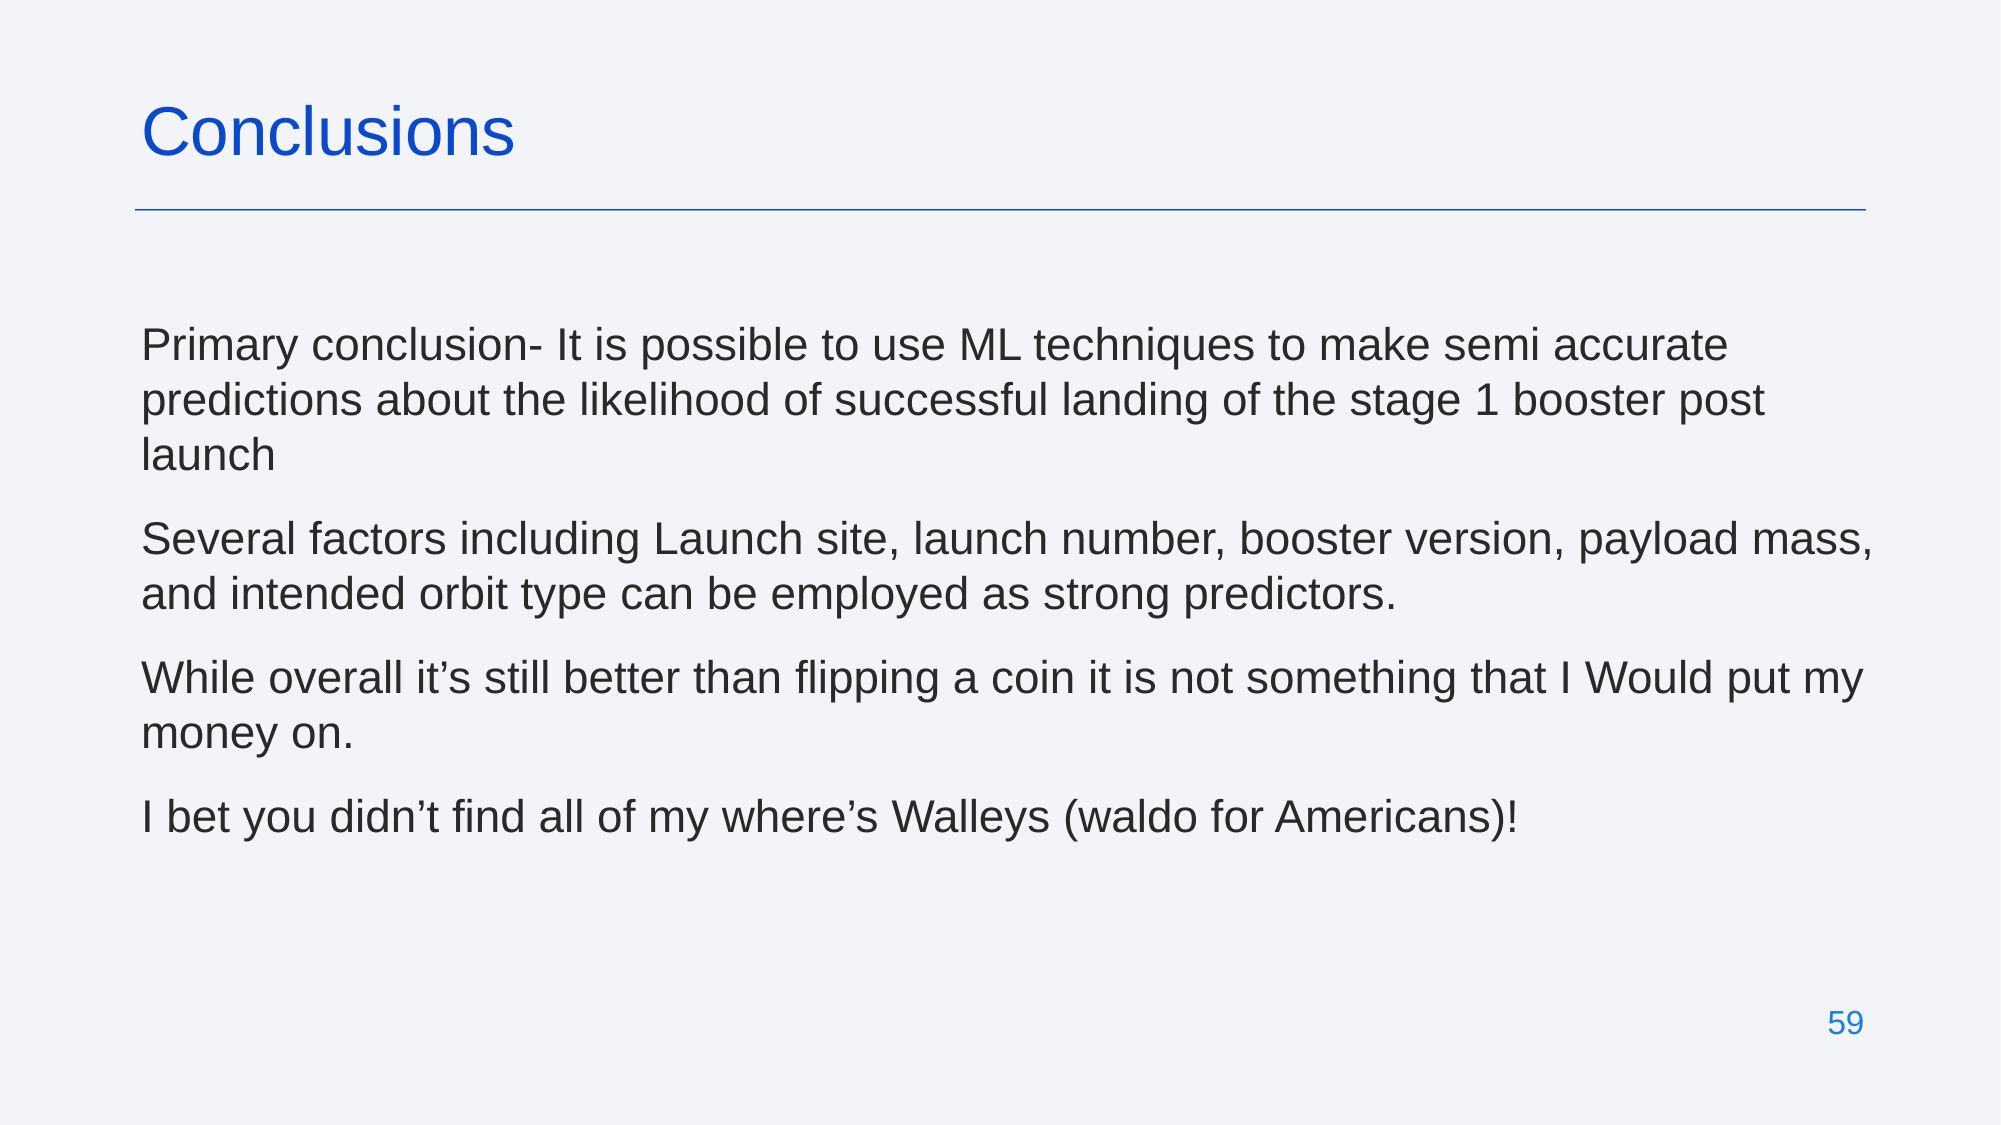

Conclusions
Primary conclusion- It is possible to use ML techniques to make semi accurate predictions about the likelihood of successful landing of the stage 1 booster post launch
Several factors including Launch site, launch number, booster version, payload mass, and intended orbit type can be employed as strong predictors.
While overall it’s still better than flipping a coin it is not something that I Would put my money on.
I bet you didn’t find all of my where’s Walleys (waldo for Americans)!
59